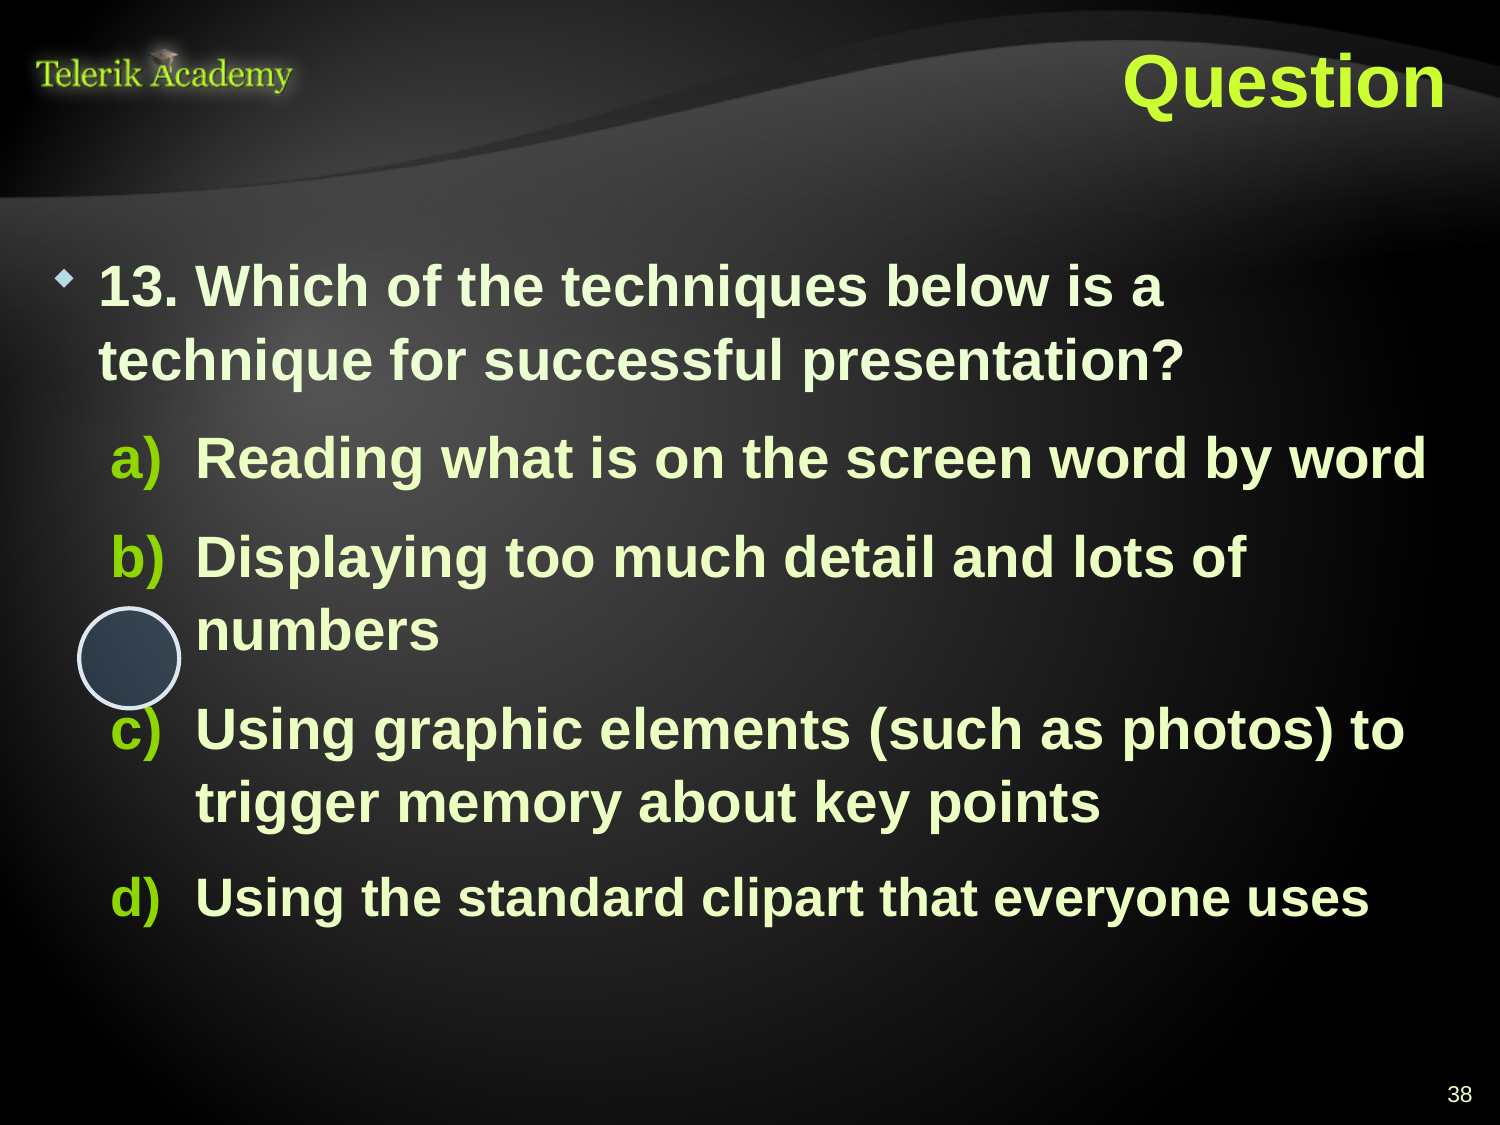

# Question
13. Which of the techniques below is a technique for successful presentation?
Reading what is on the screen word by word
Displaying too much detail and lots of numbers
Using graphic elements (such as photos) to trigger memory about key points
Using the standard clipart that everyone uses

38